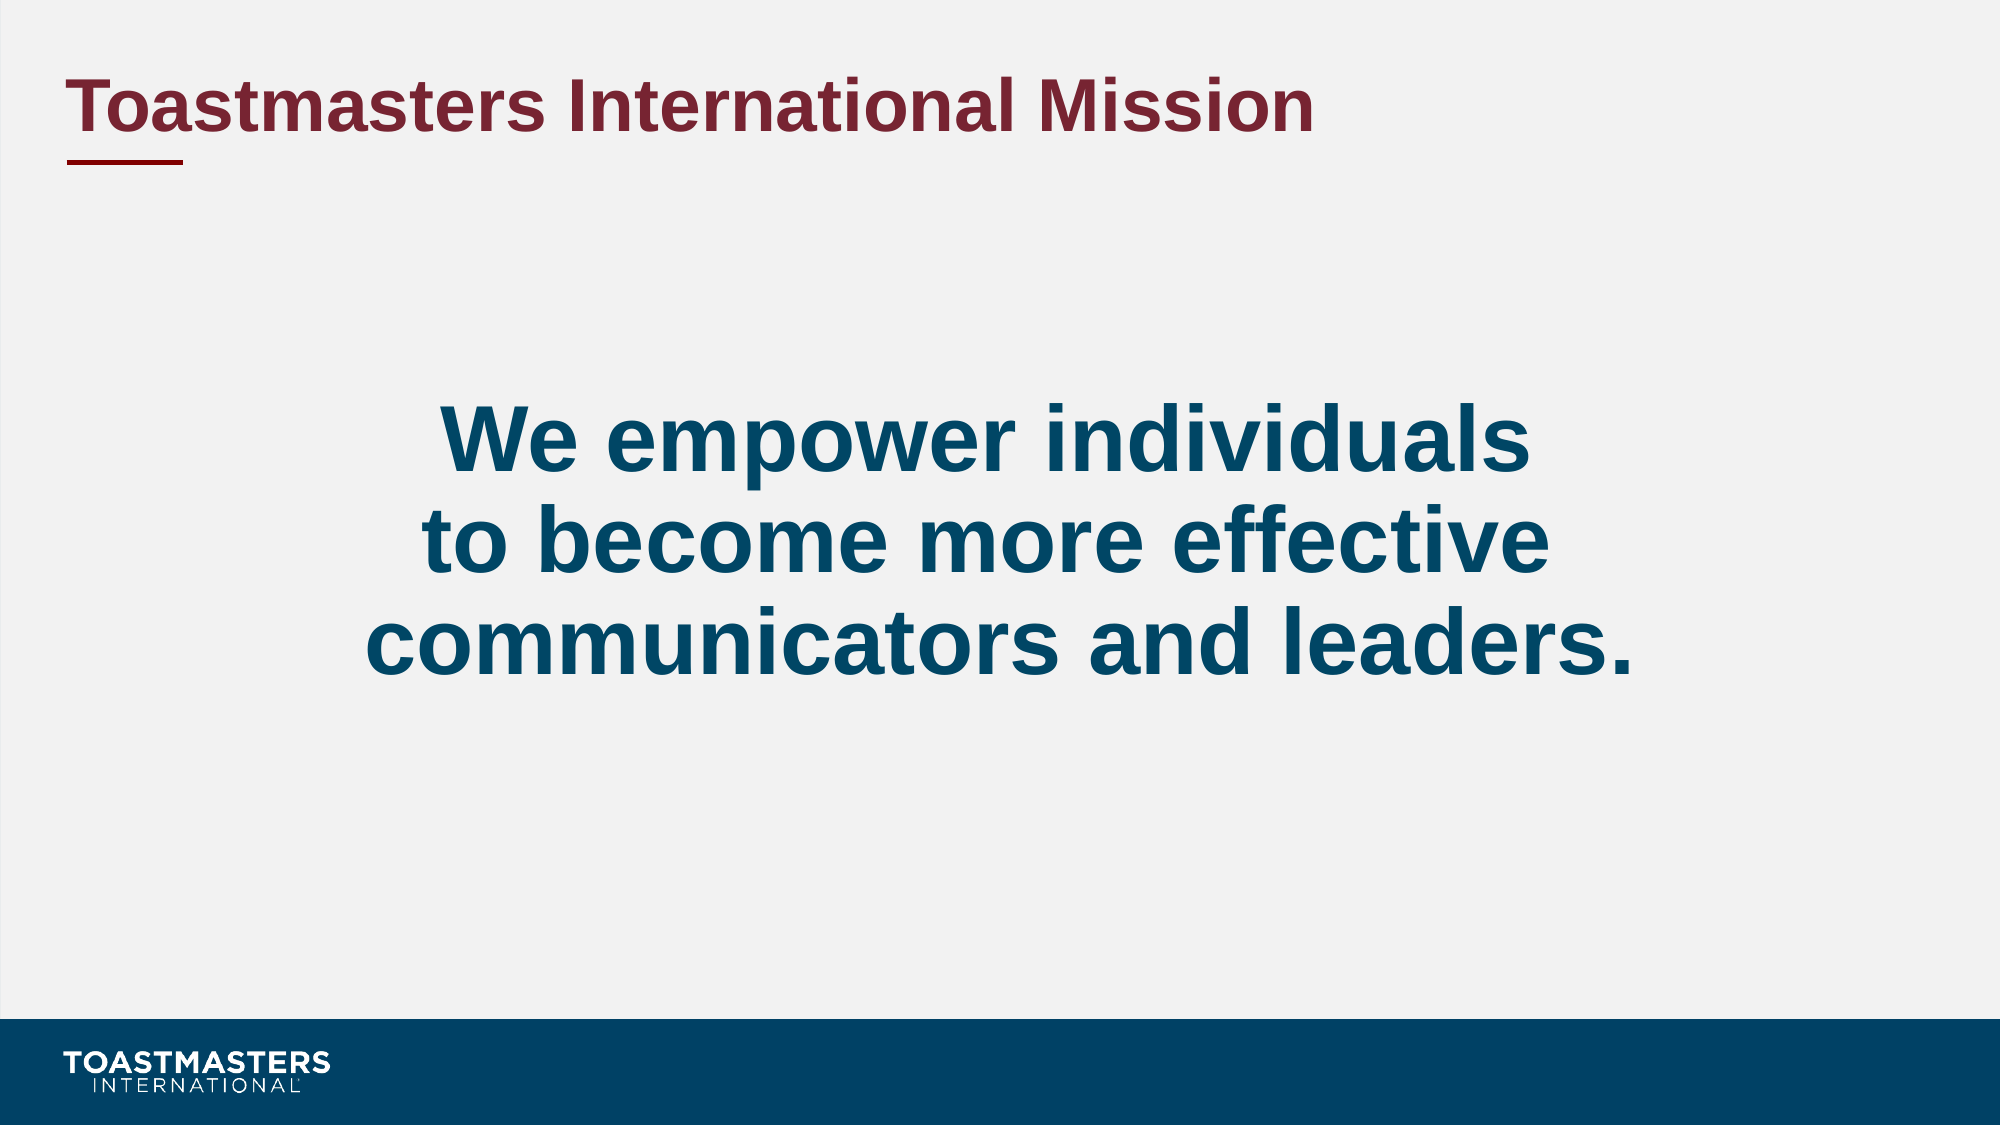

Toastmasters International Mission
We empower individuals
to become more effective
communicators and leaders.